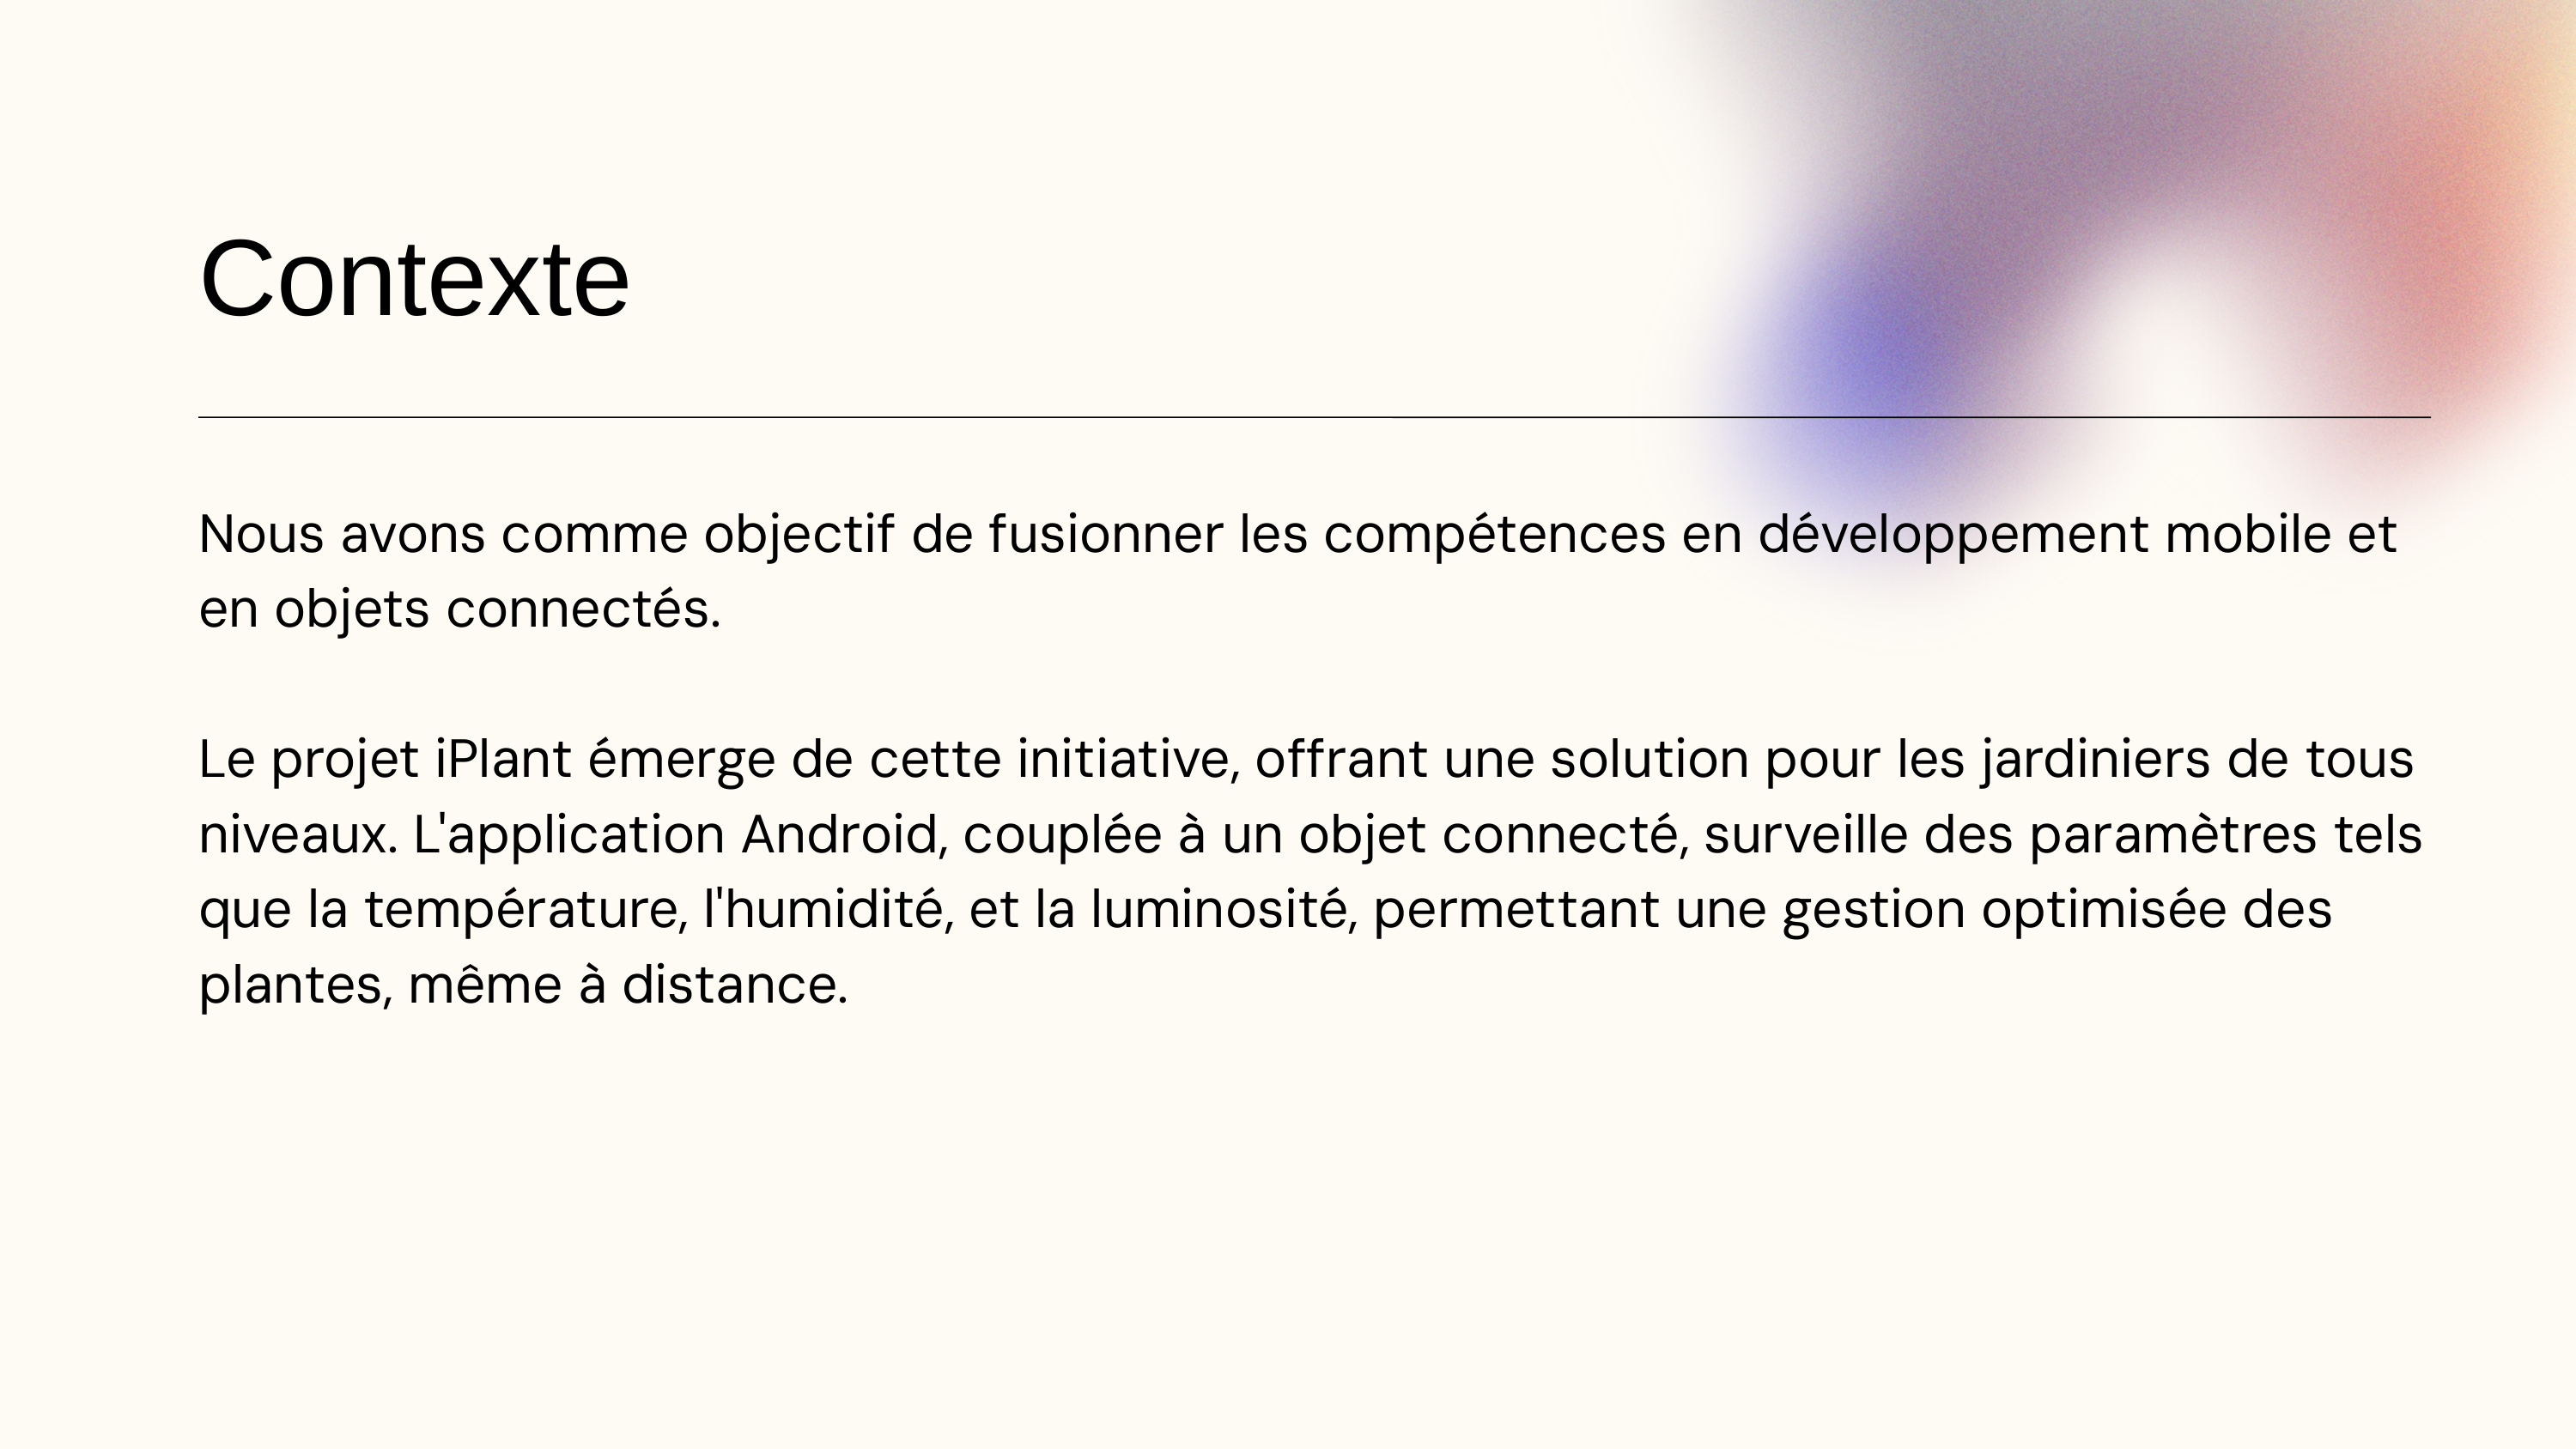

Contexte

Nous avons comme objectif de fusionner les compétences en développement mobile et en objets connectés.

Le projet iPlant émerge de cette initiative, offrant une solution pour les jardiniers de tous niveaux. L'application Android, couplée à un objet connecté, surveille des paramètres tels que la température, l'humidité, et la luminosité, permettant une gestion optimisée des plantes, même à distance.